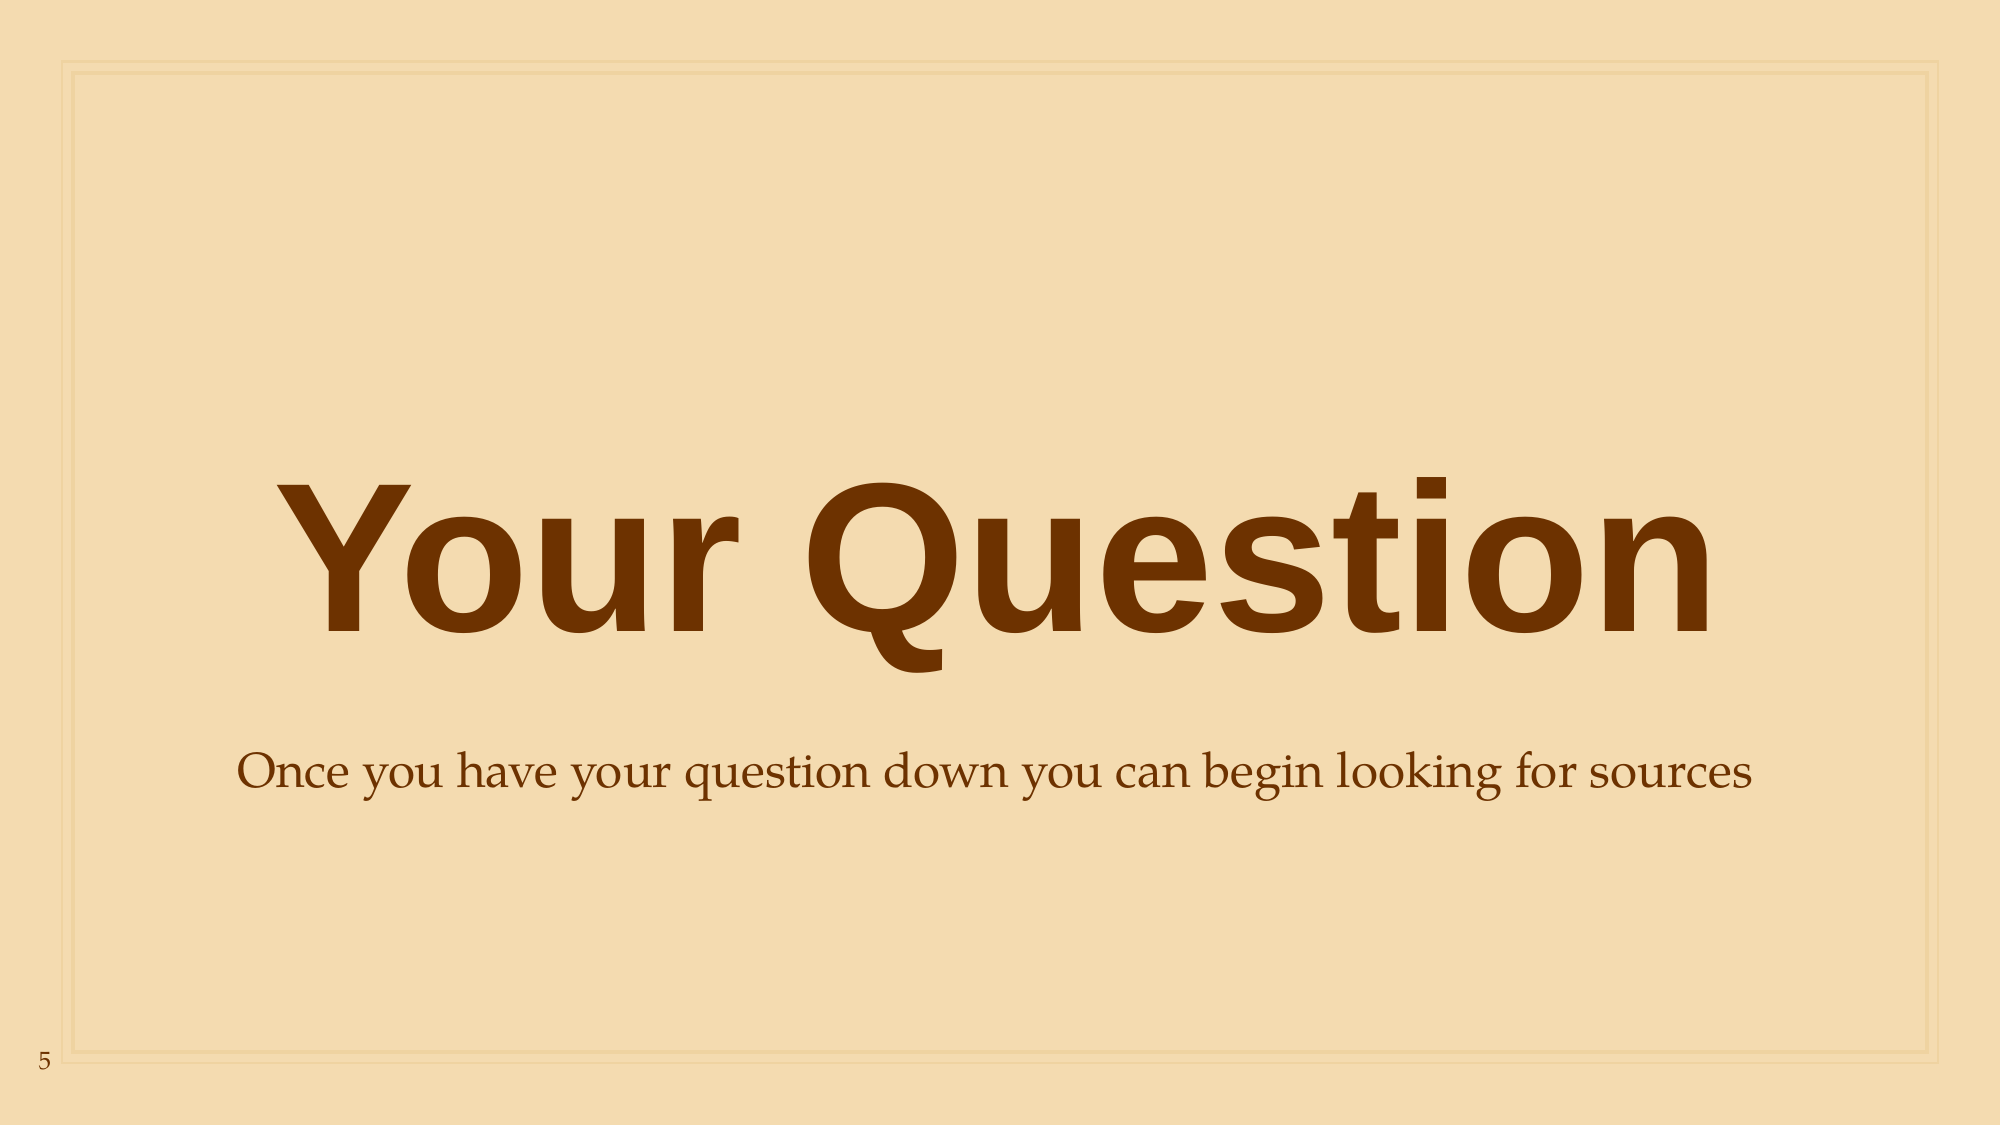

# Your Question
Once you have your question down you can begin looking for sources
5